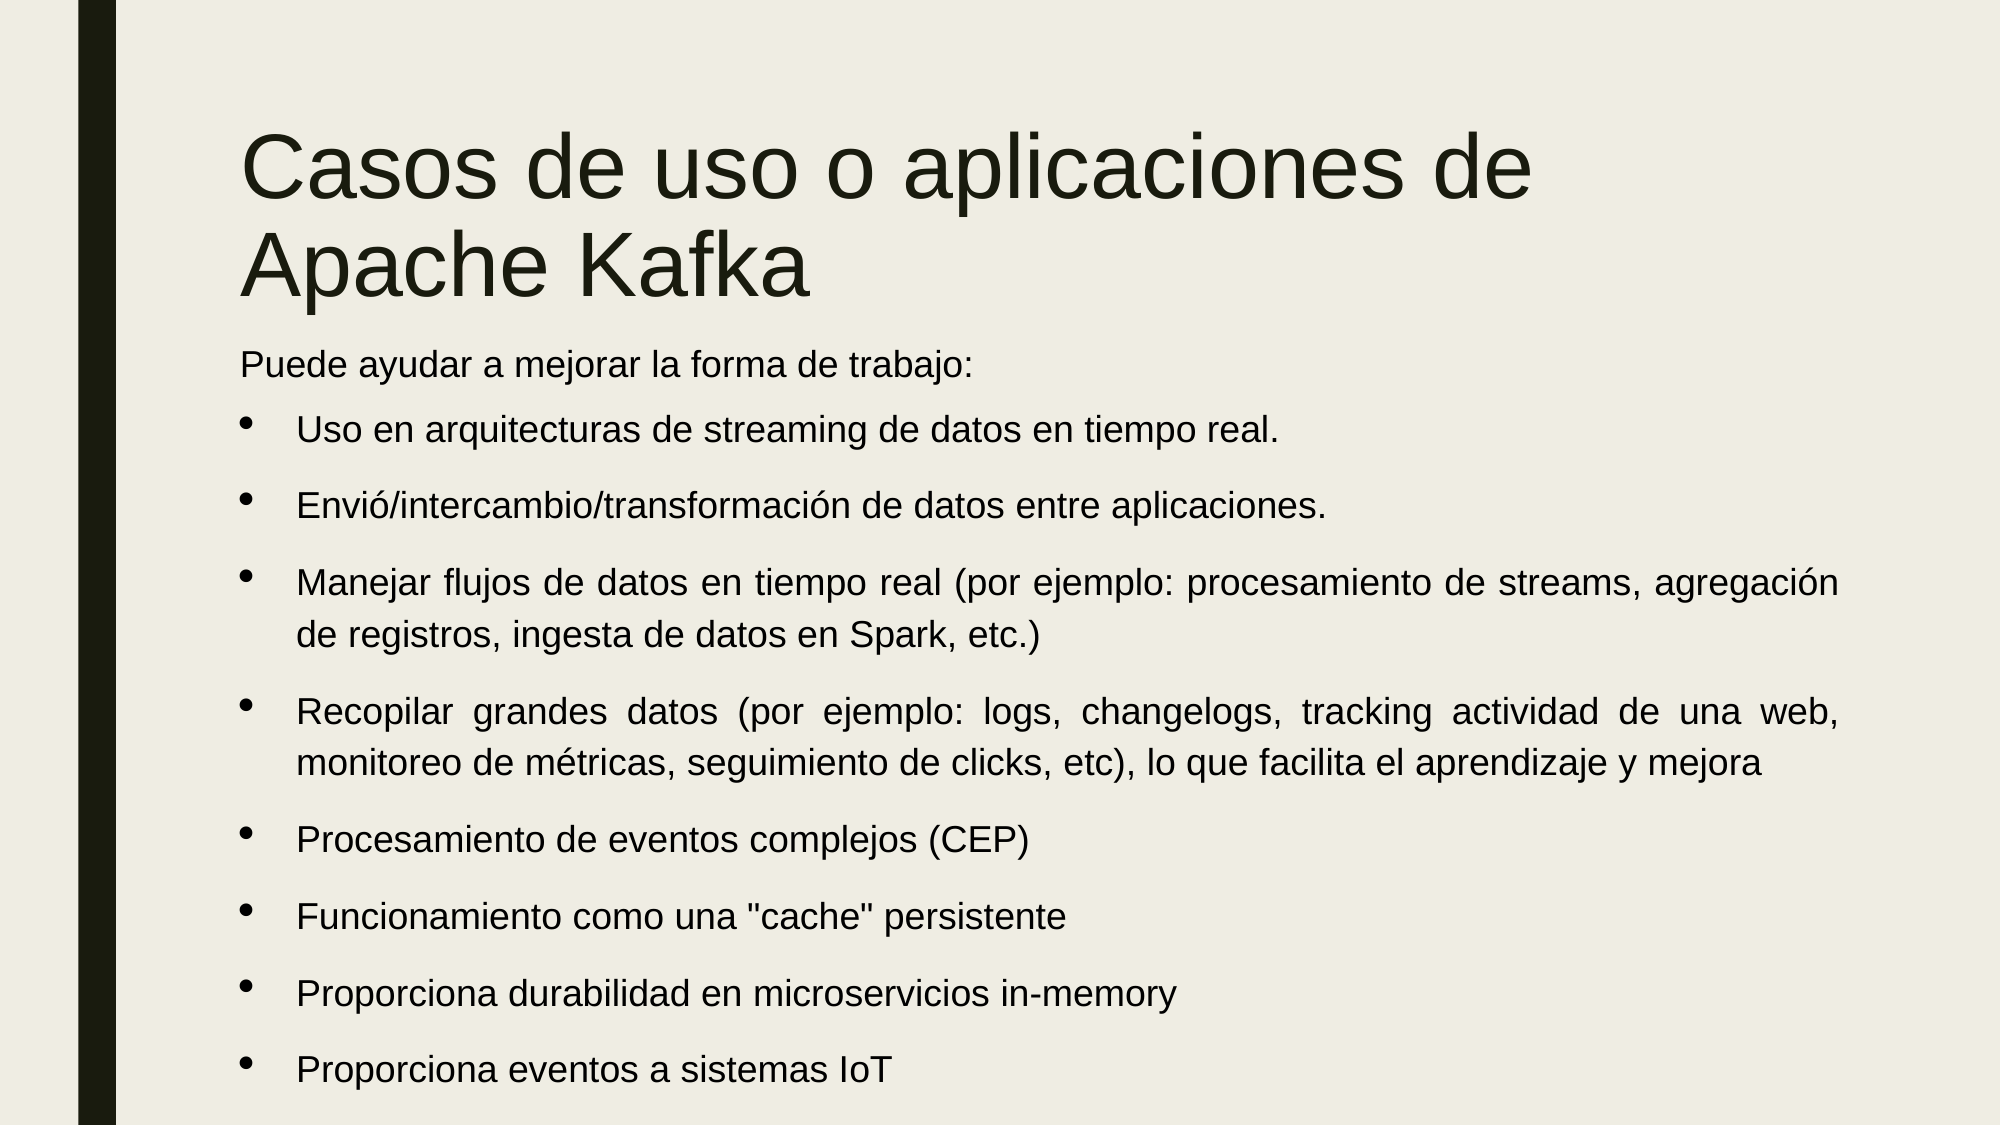

# Casos de uso o aplicaciones de Apache Kafka
Puede ayudar a mejorar la forma de trabajo:
Uso en arquitecturas de streaming de datos en tiempo real.
Envió/intercambio/transformación de datos entre aplicaciones.
Manejar flujos de datos en tiempo real (por ejemplo: procesamiento de streams, agregación de registros, ingesta de datos en Spark, etc.)
Recopilar grandes datos (por ejemplo: logs, changelogs, tracking actividad de una web, monitoreo de métricas, seguimiento de clicks, etc), lo que facilita el aprendizaje y mejora
Procesamiento de eventos complejos (CEP)
Funcionamiento como una "cache" persistente
Proporciona durabilidad en microservicios in-memory
Proporciona eventos a sistemas IoT